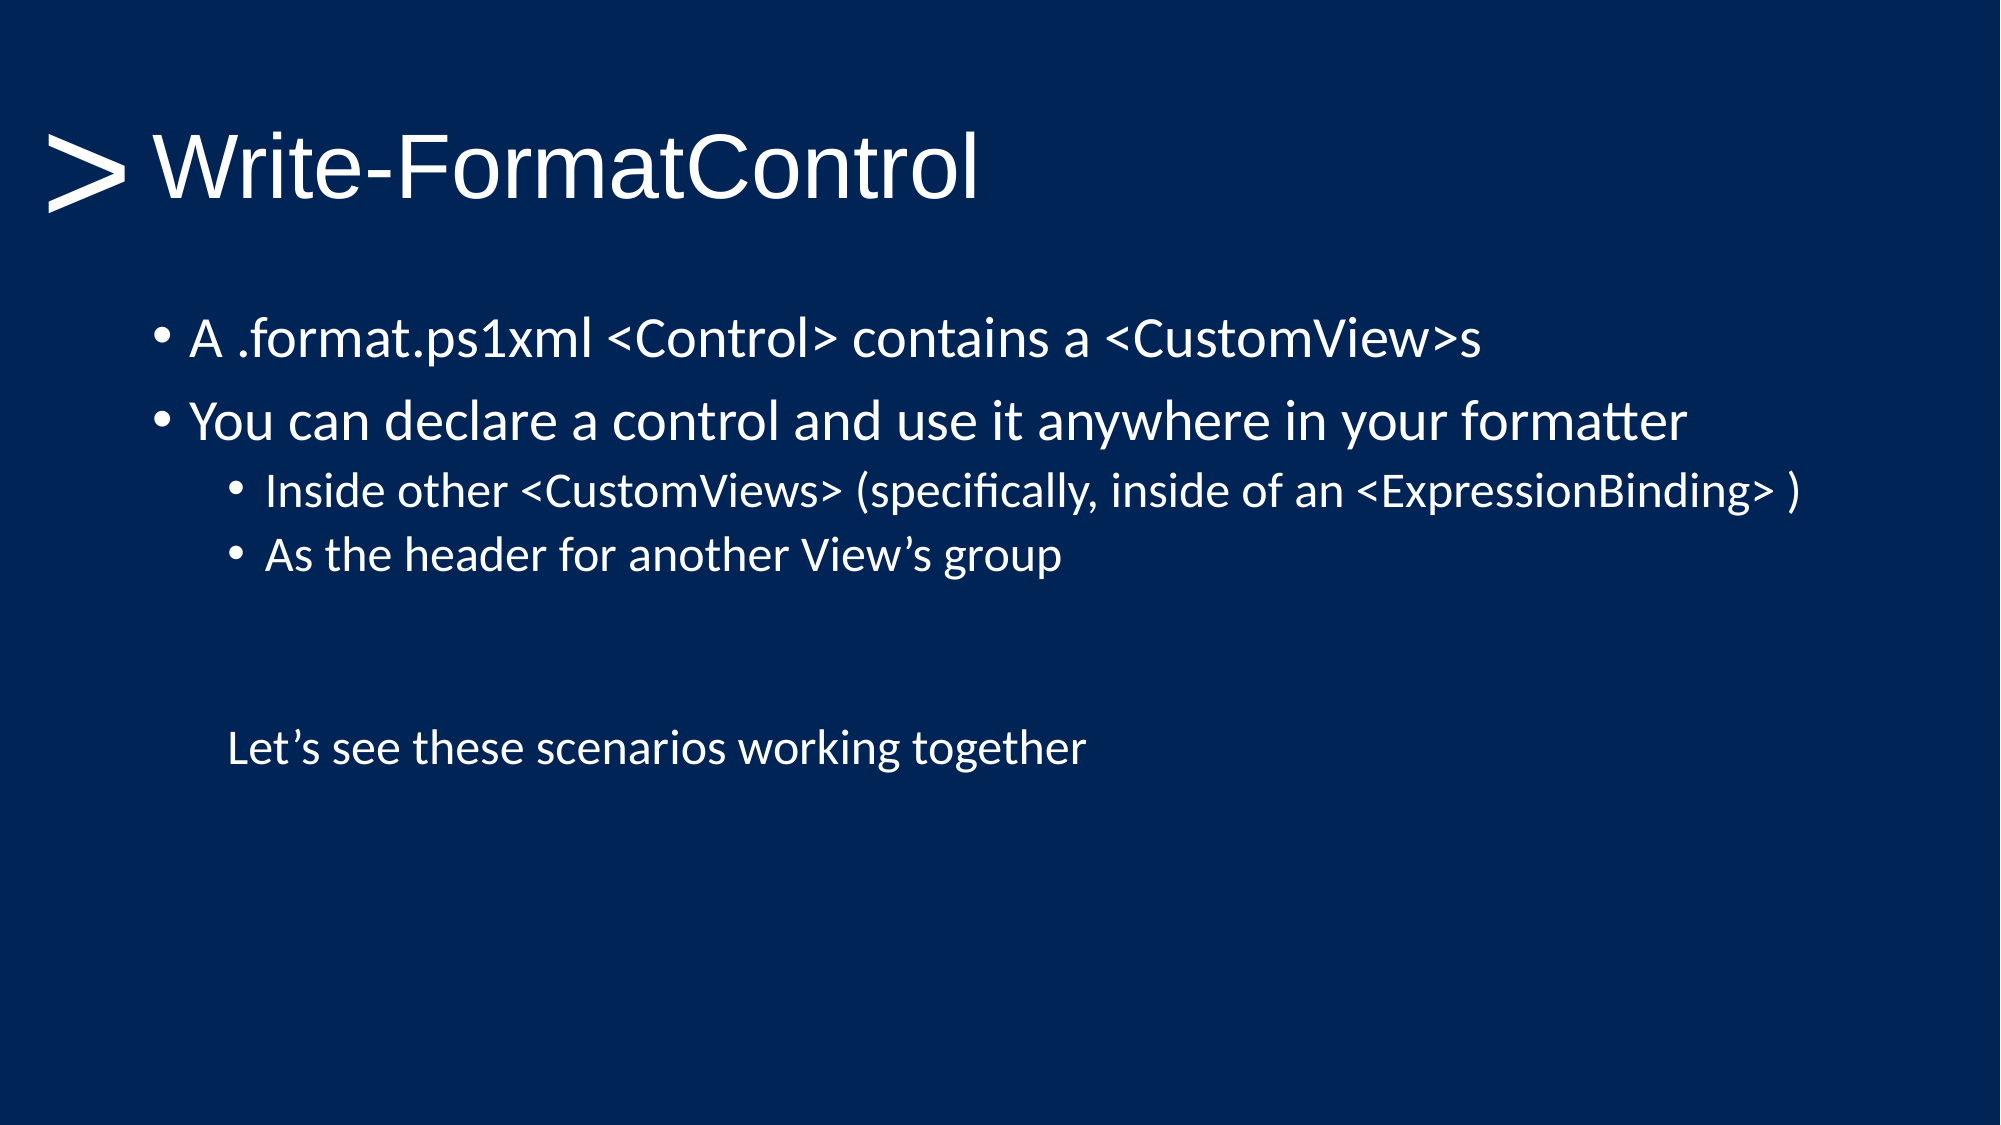

# Write-FormatControl
>
A .format.ps1xml <Control> contains a <CustomView>s
You can declare a control and use it anywhere in your formatter
Inside other <CustomViews> (specifically, inside of an <ExpressionBinding> )
As the header for another View’s group

Let’s see these scenarios working together